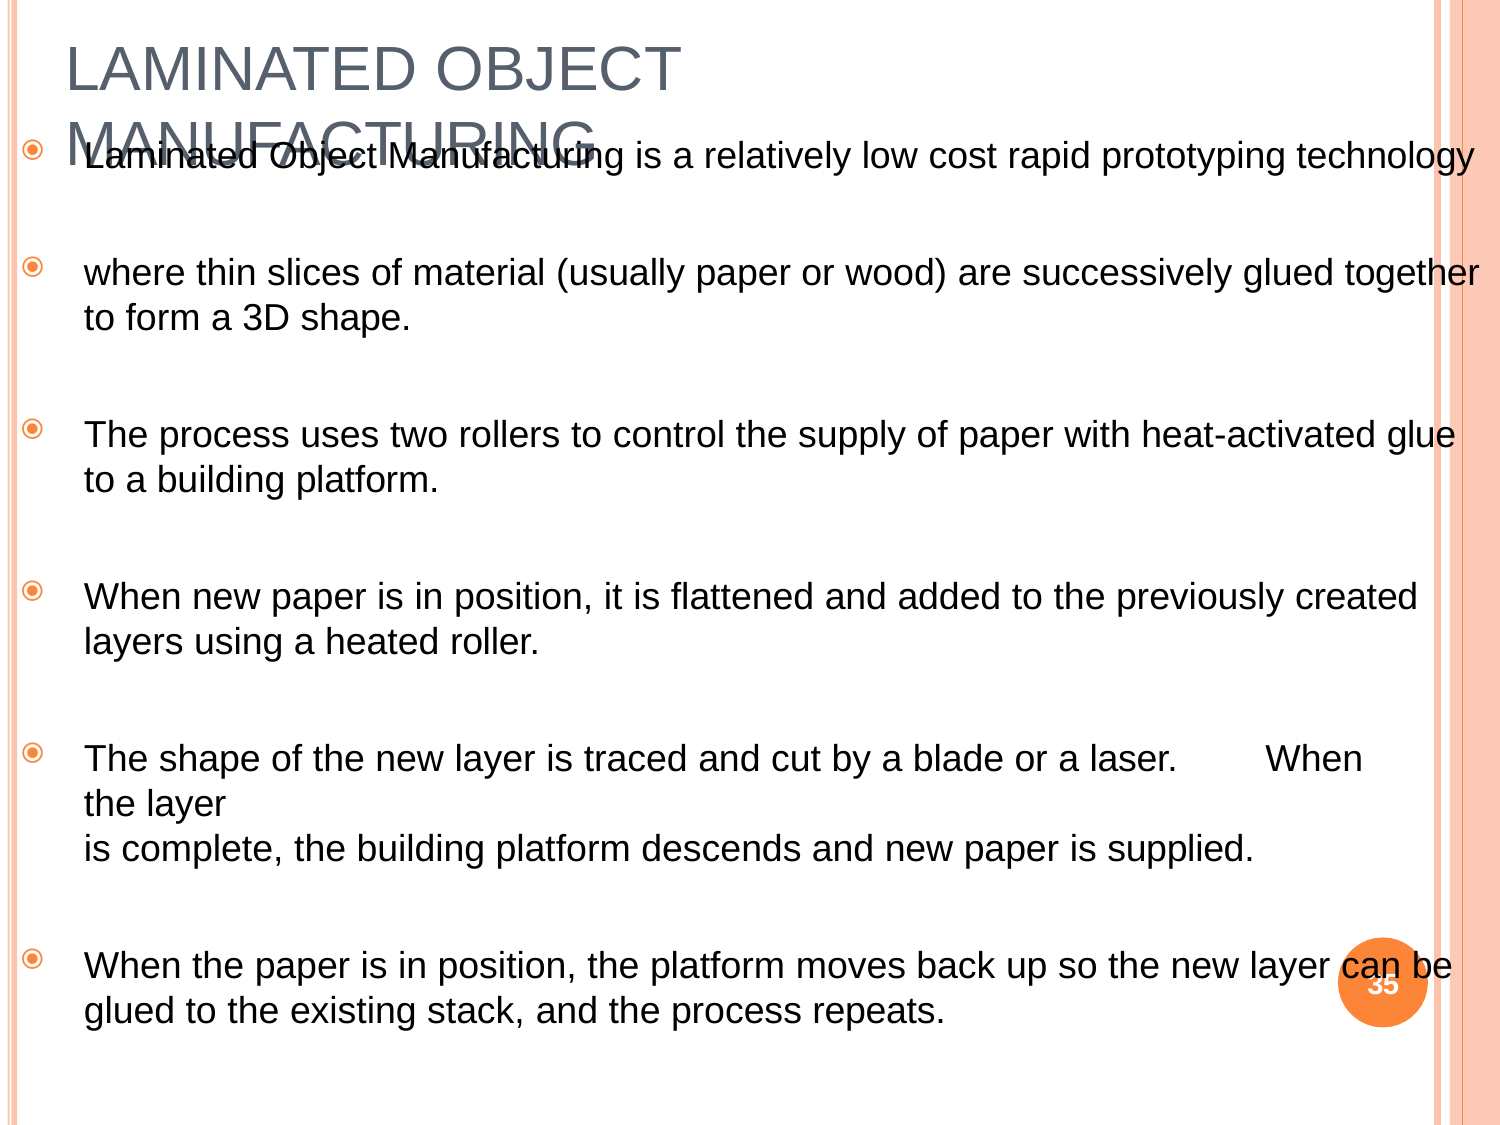

# Laminated Object Manufacturing
Laminated Object Manufacturing is a relatively low cost rapid prototyping technology

where thin slices of material (usually paper or wood) are successively glued together
to form a 3D shape.

The process uses two rollers to control the supply of paper with heat-activated glue to a building platform.

When new paper is in position, it is flattened and added to the previously created layers using a heated roller.

The shape of the new layer is traced and cut by a blade or a laser.	When the layer
is complete, the building platform descends and new paper is supplied.

When the paper is in position, the platform moves back up so the new layer can be glued to the existing stack, and the process repeats.
35